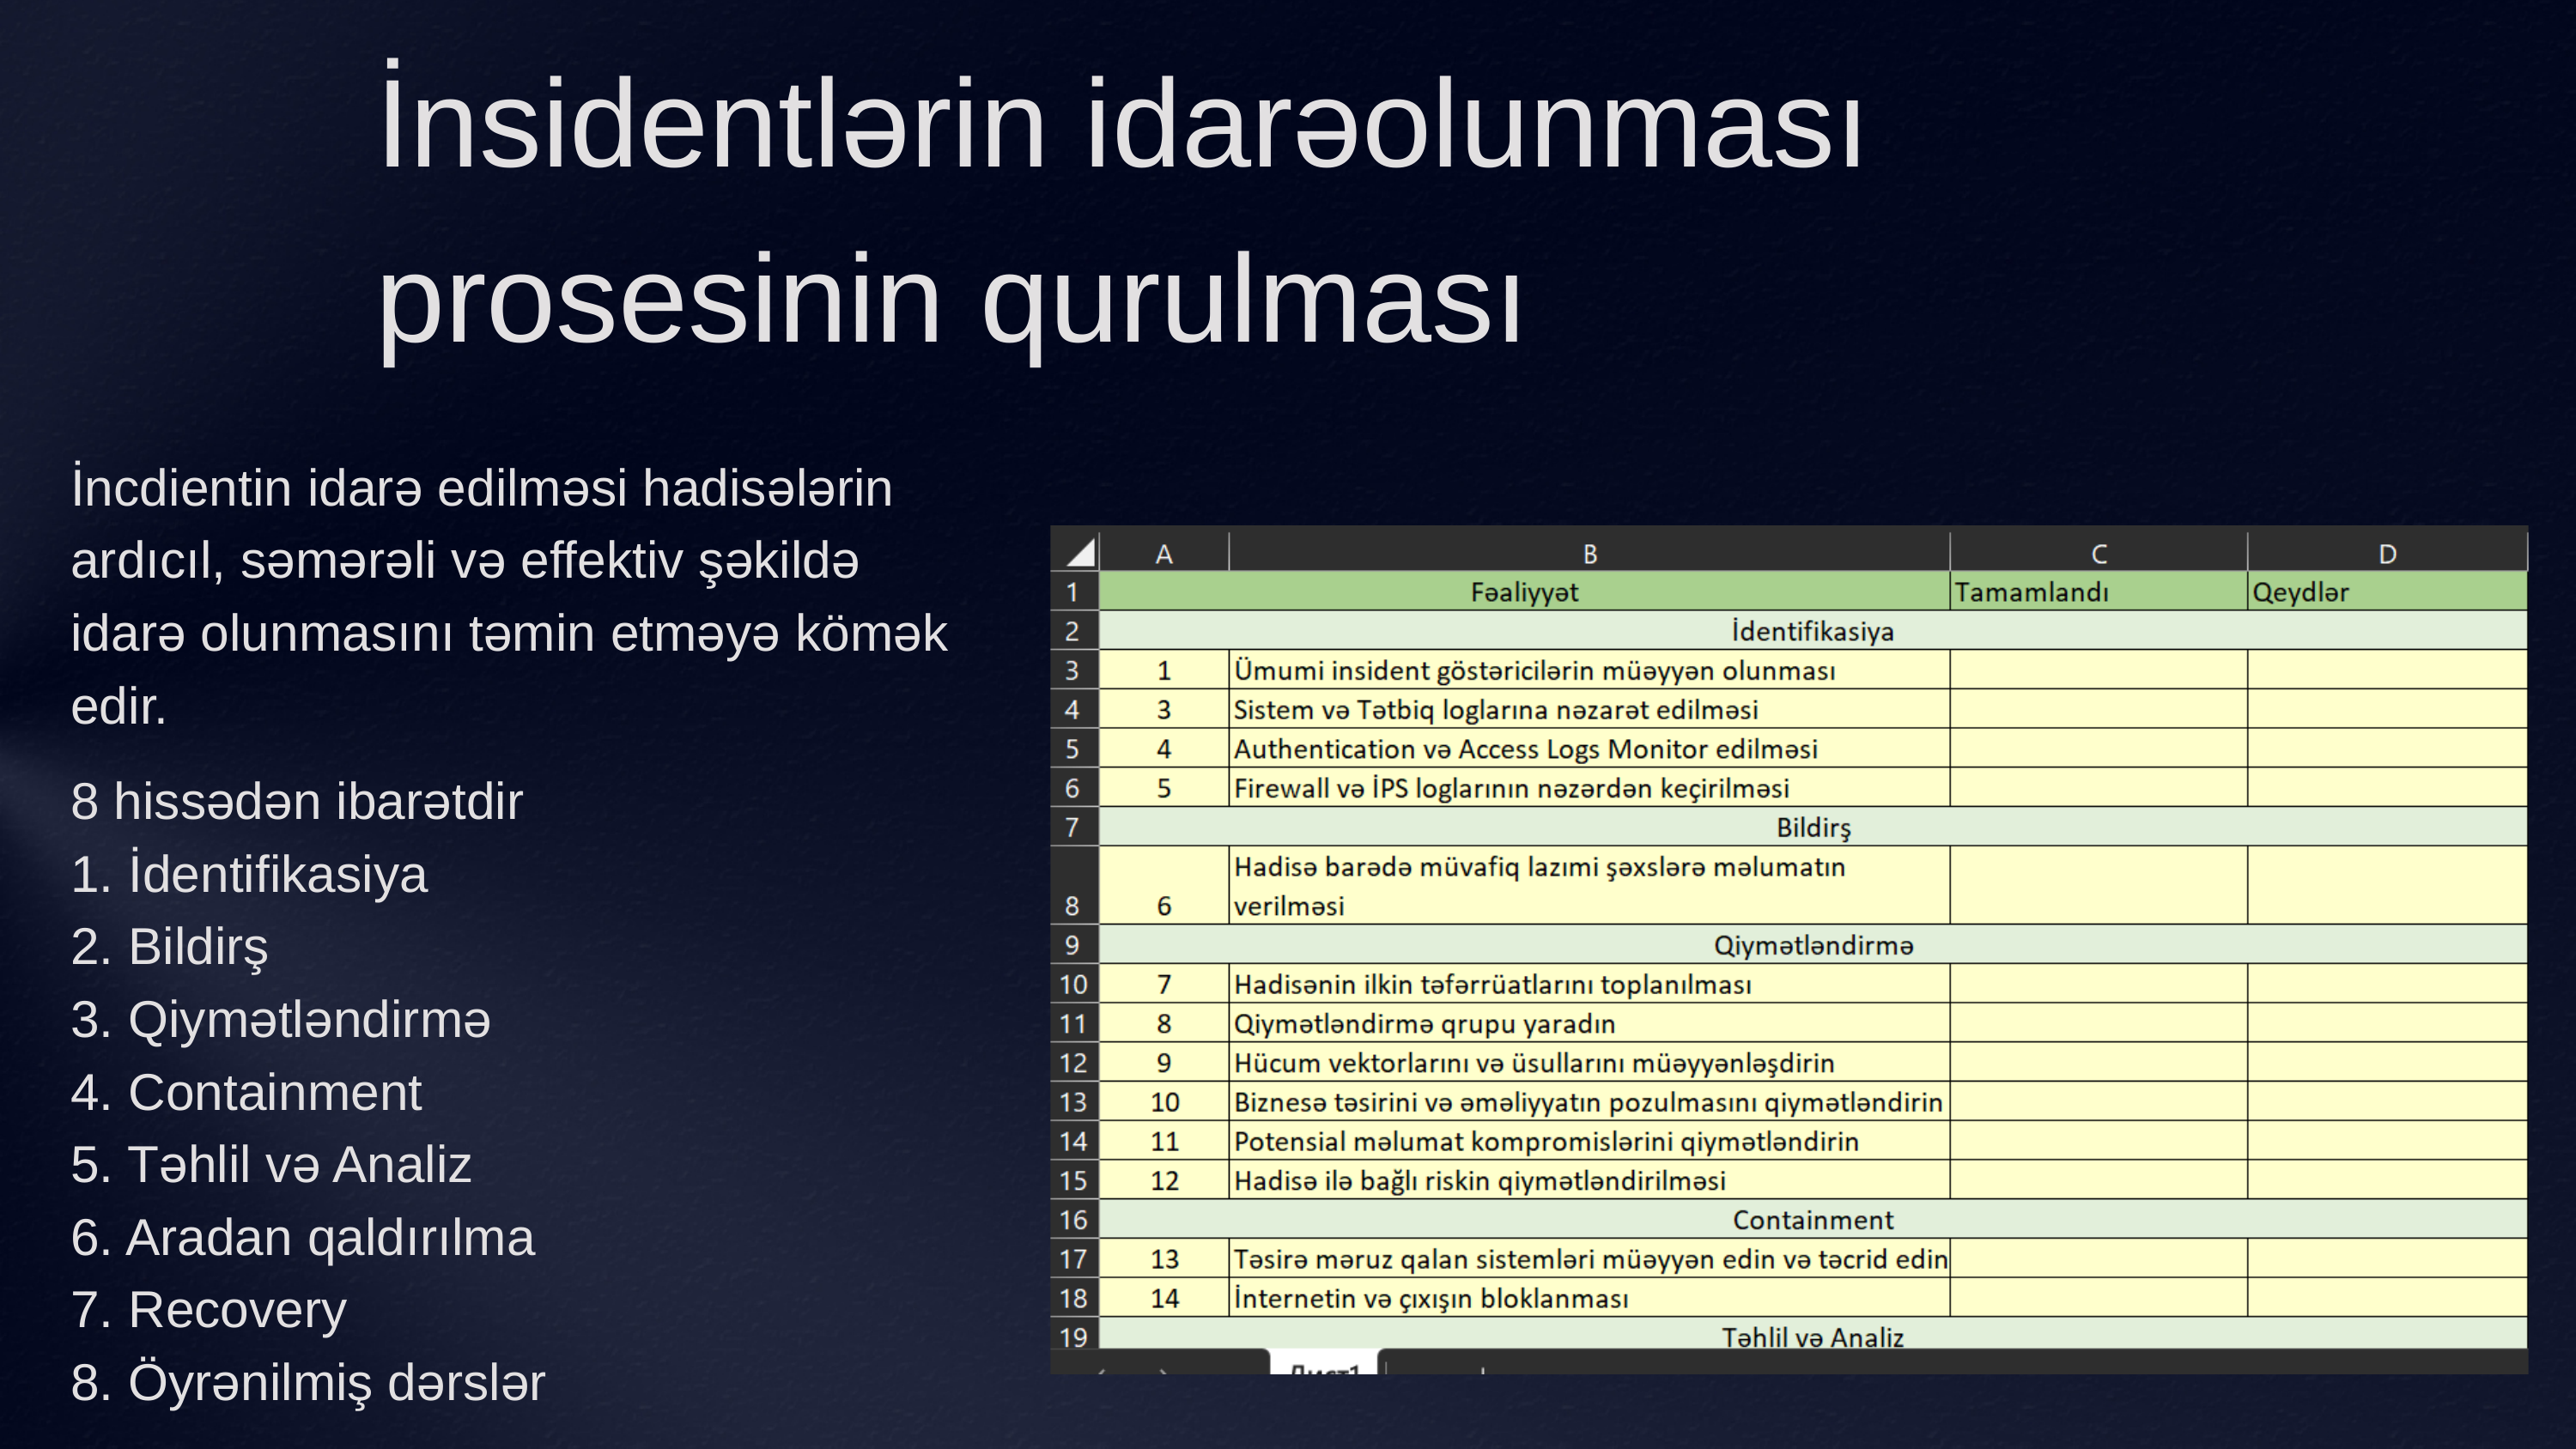

İnsidentlərin idarəolunması prosesinin qurulması
İncdientin idarə edilməsi hadisələrin ardıcıl, səmərəli və effektiv şəkildə idarə olunmasını təmin etməyə kömək edir.

8 hissədən ibarətdir
1. İdentifikasiya
2. Bildirş
3. Qiymətləndirmə
4. Containment
5. Təhlil və Analiz
6. Aradan qaldırılma
7. Recovery
8. Öyrənilmiş dərslər